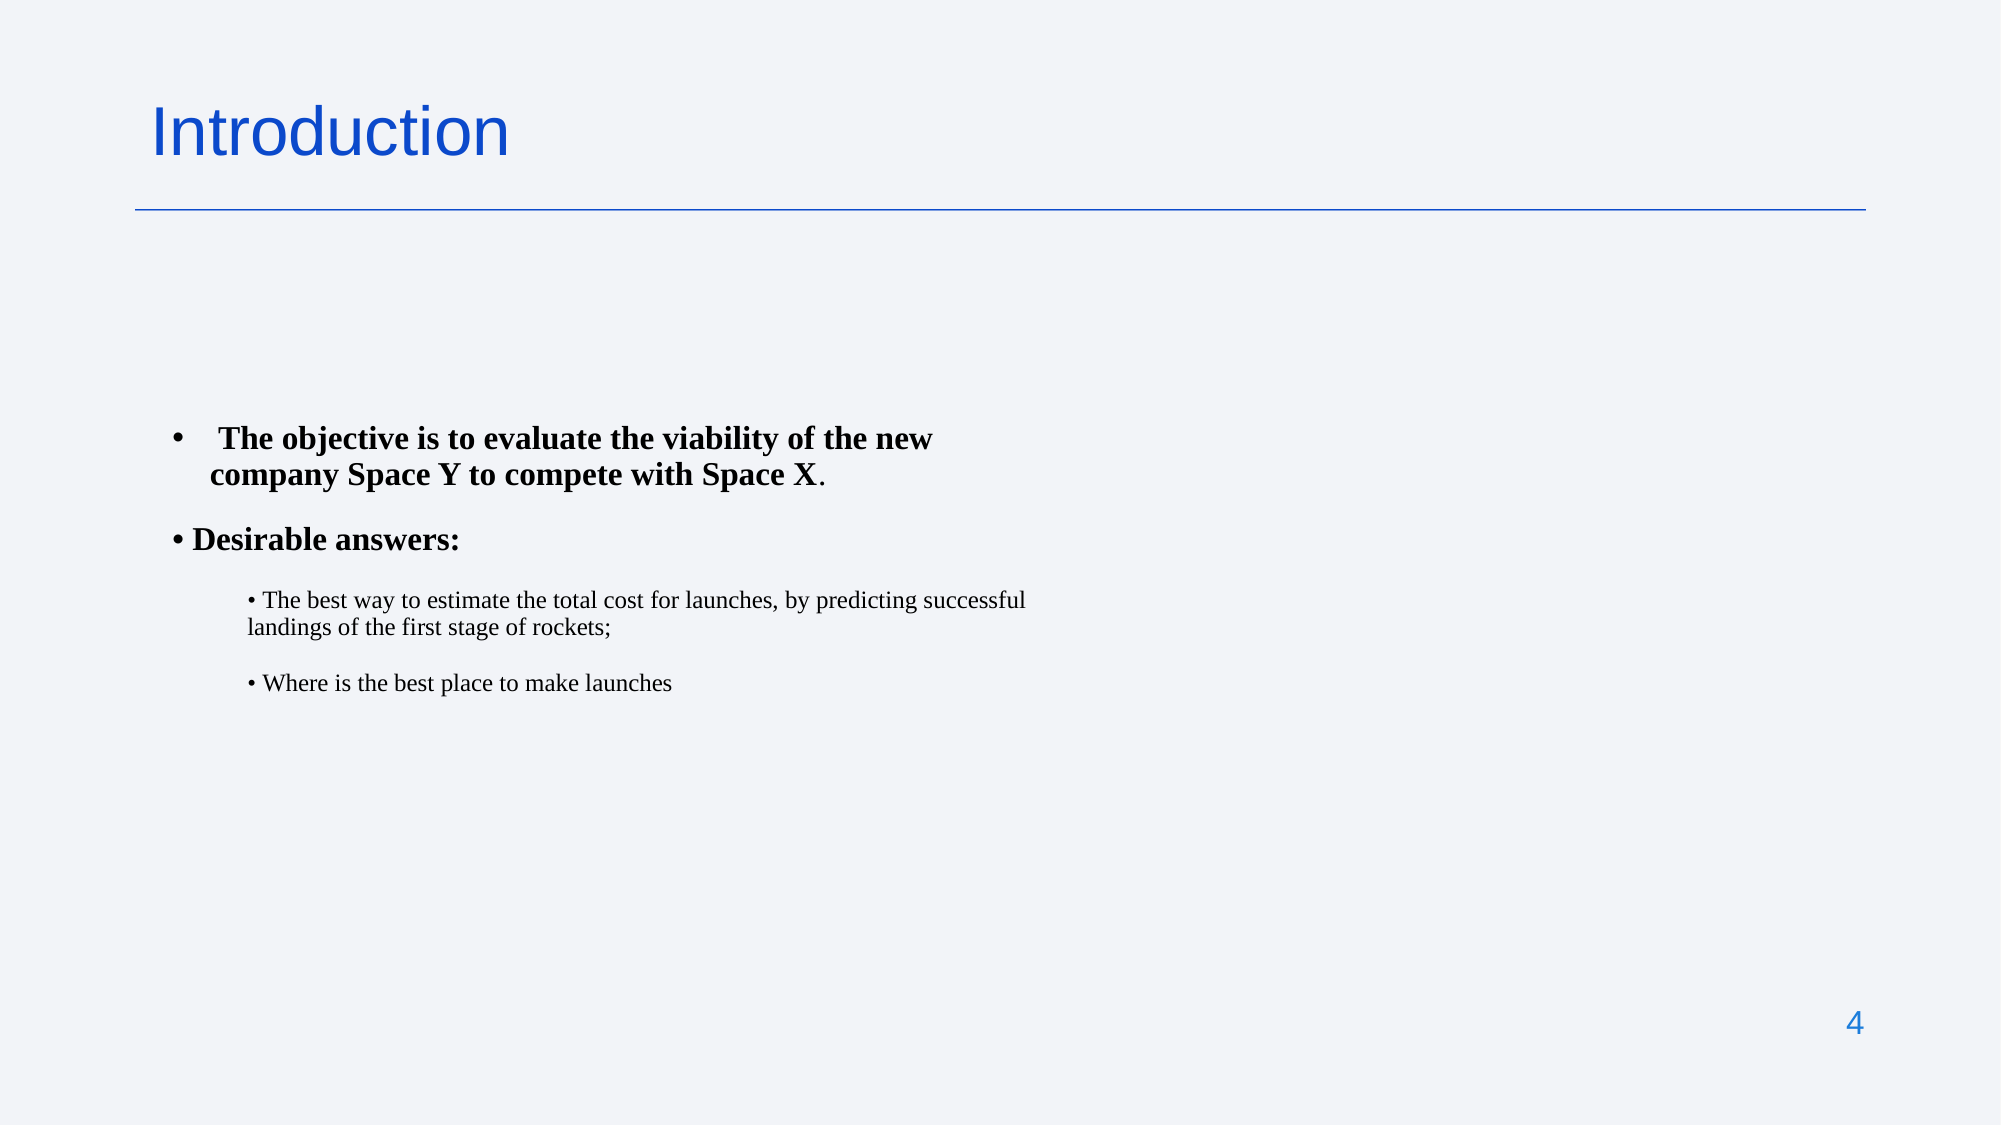

Introduction
 The objective is to evaluate the viability of the new company Space Y to compete with Space X.
• Desirable answers:
• The best way to estimate the total cost for launches, by predicting successful landings of the first stage of rockets;
• Where is the best place to make launches
4